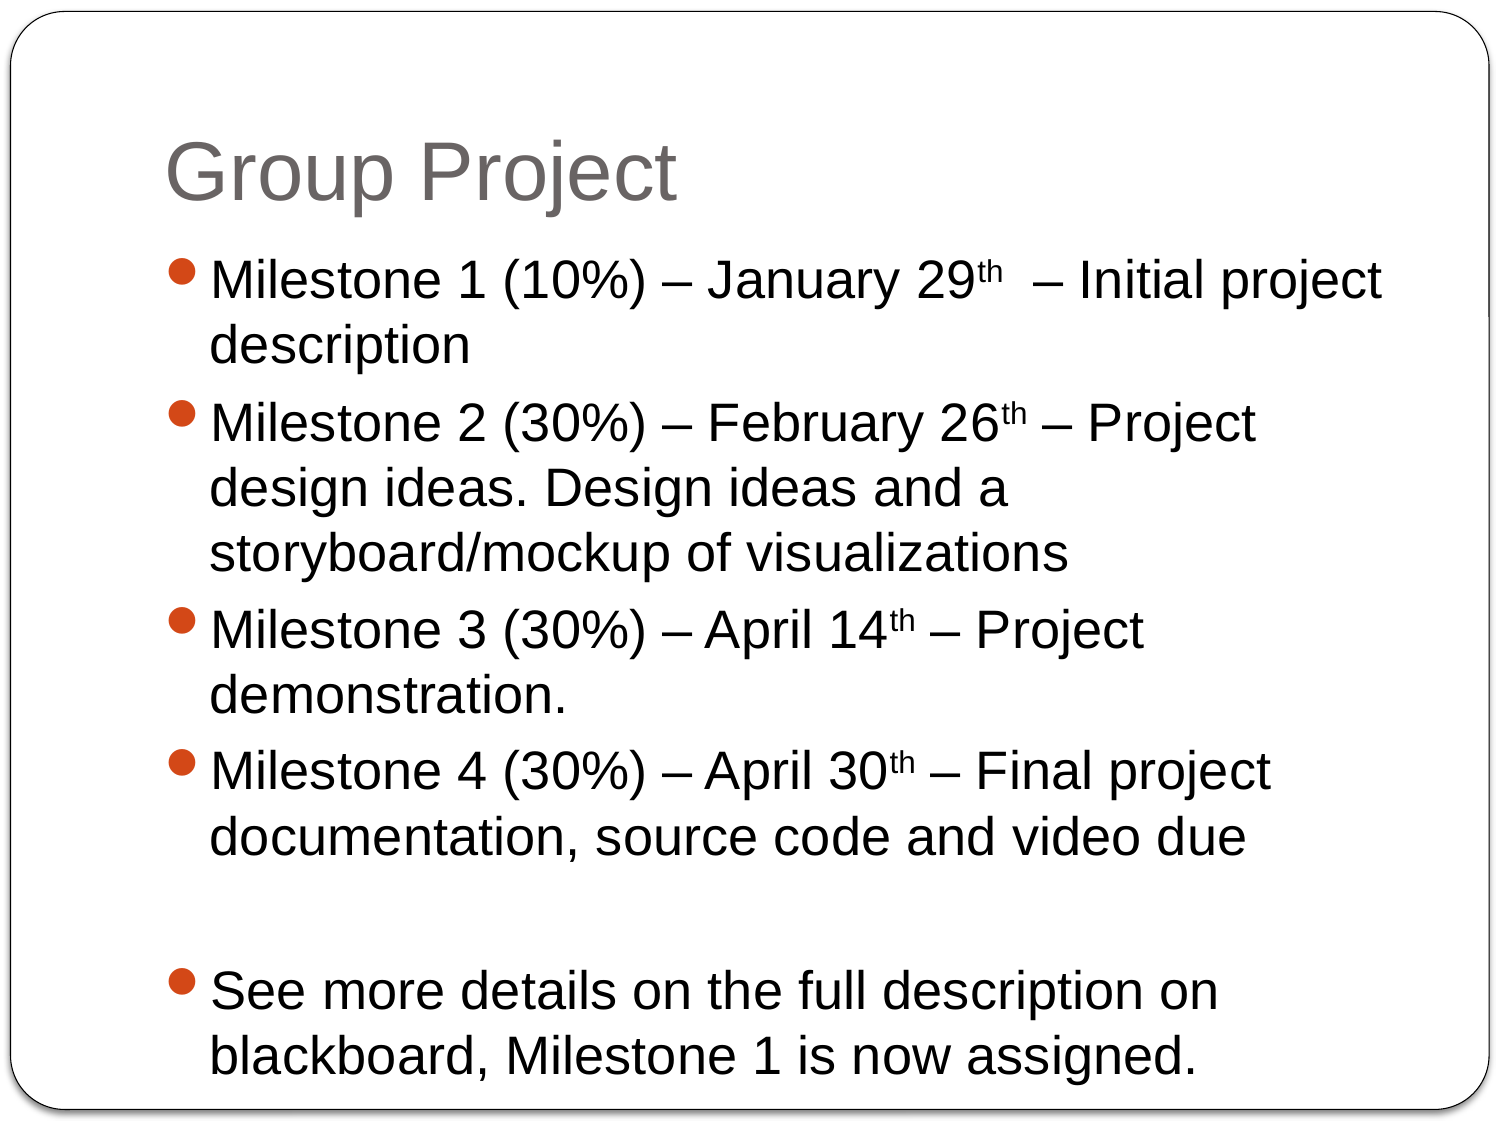

# Group Project
Milestone 1 (10%) – January 29th  – Initial project description
Milestone 2 (30%) – February 26th – Project design ideas. Design ideas and a storyboard/mockup of visualizations
Milestone 3 (30%) – April 14th – Project demonstration.
Milestone 4 (30%) – April 30th – Final project documentation, source code and video due

See more details on the full description on blackboard, Milestone 1 is now assigned.